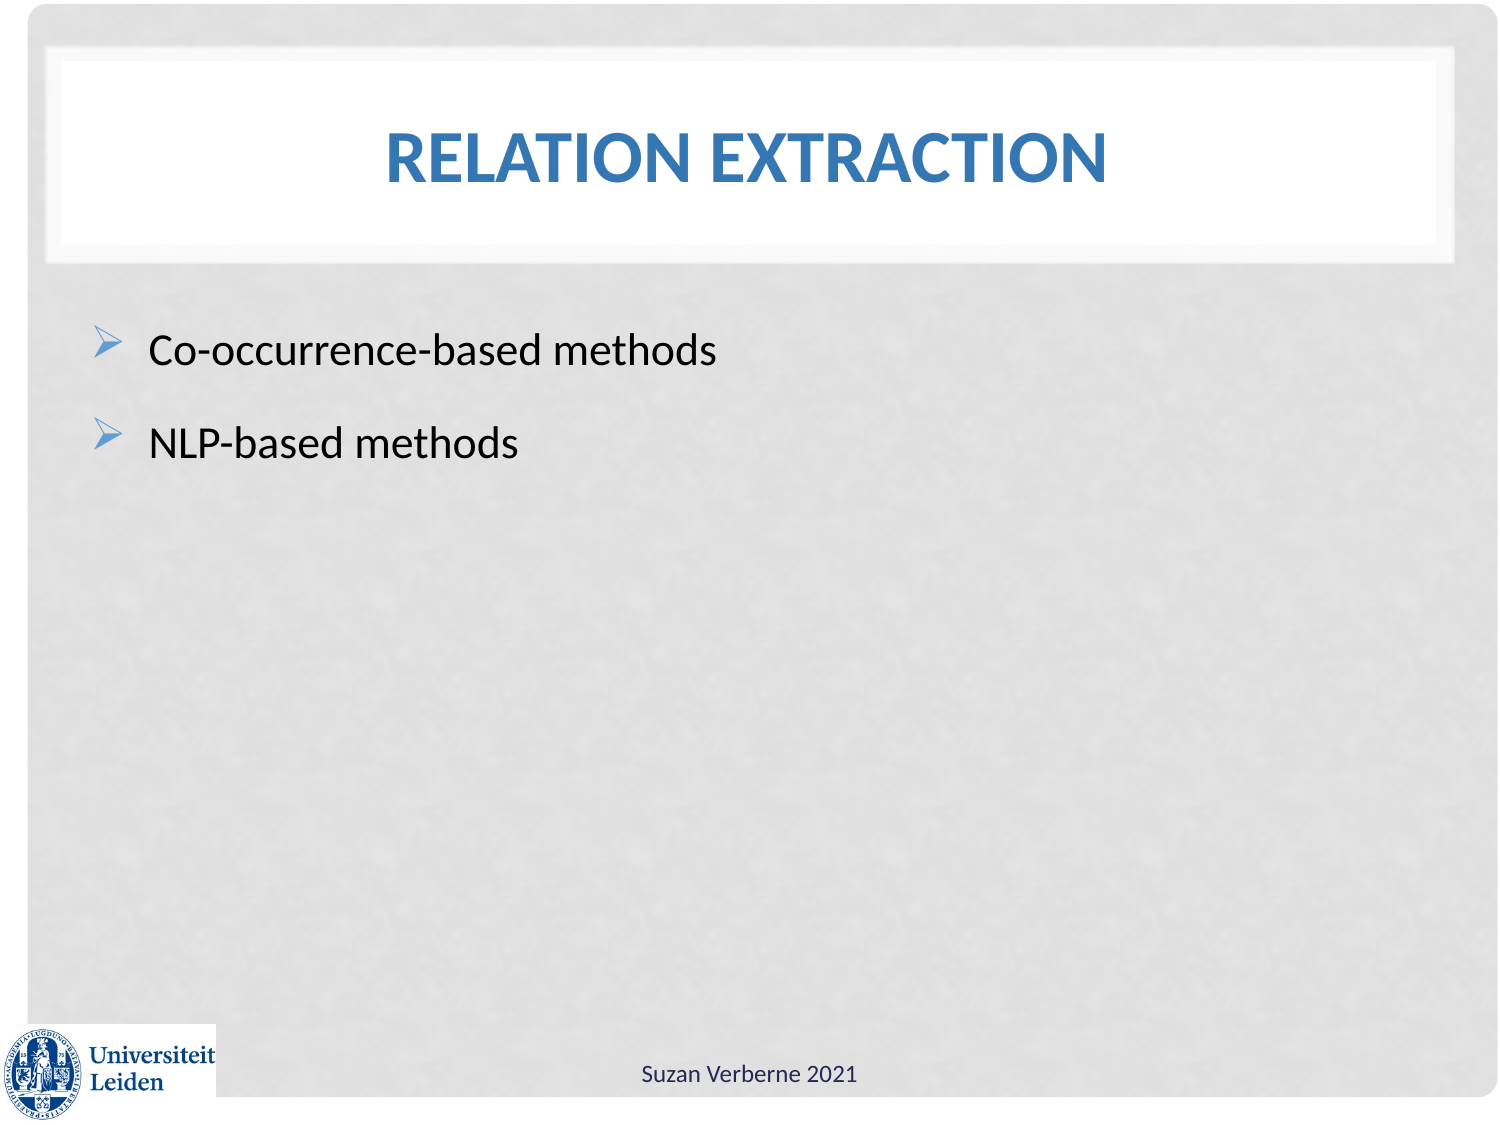

# Relation extraction
Co-occurrence-based methods
NLP-based methods
Suzan Verberne 2021